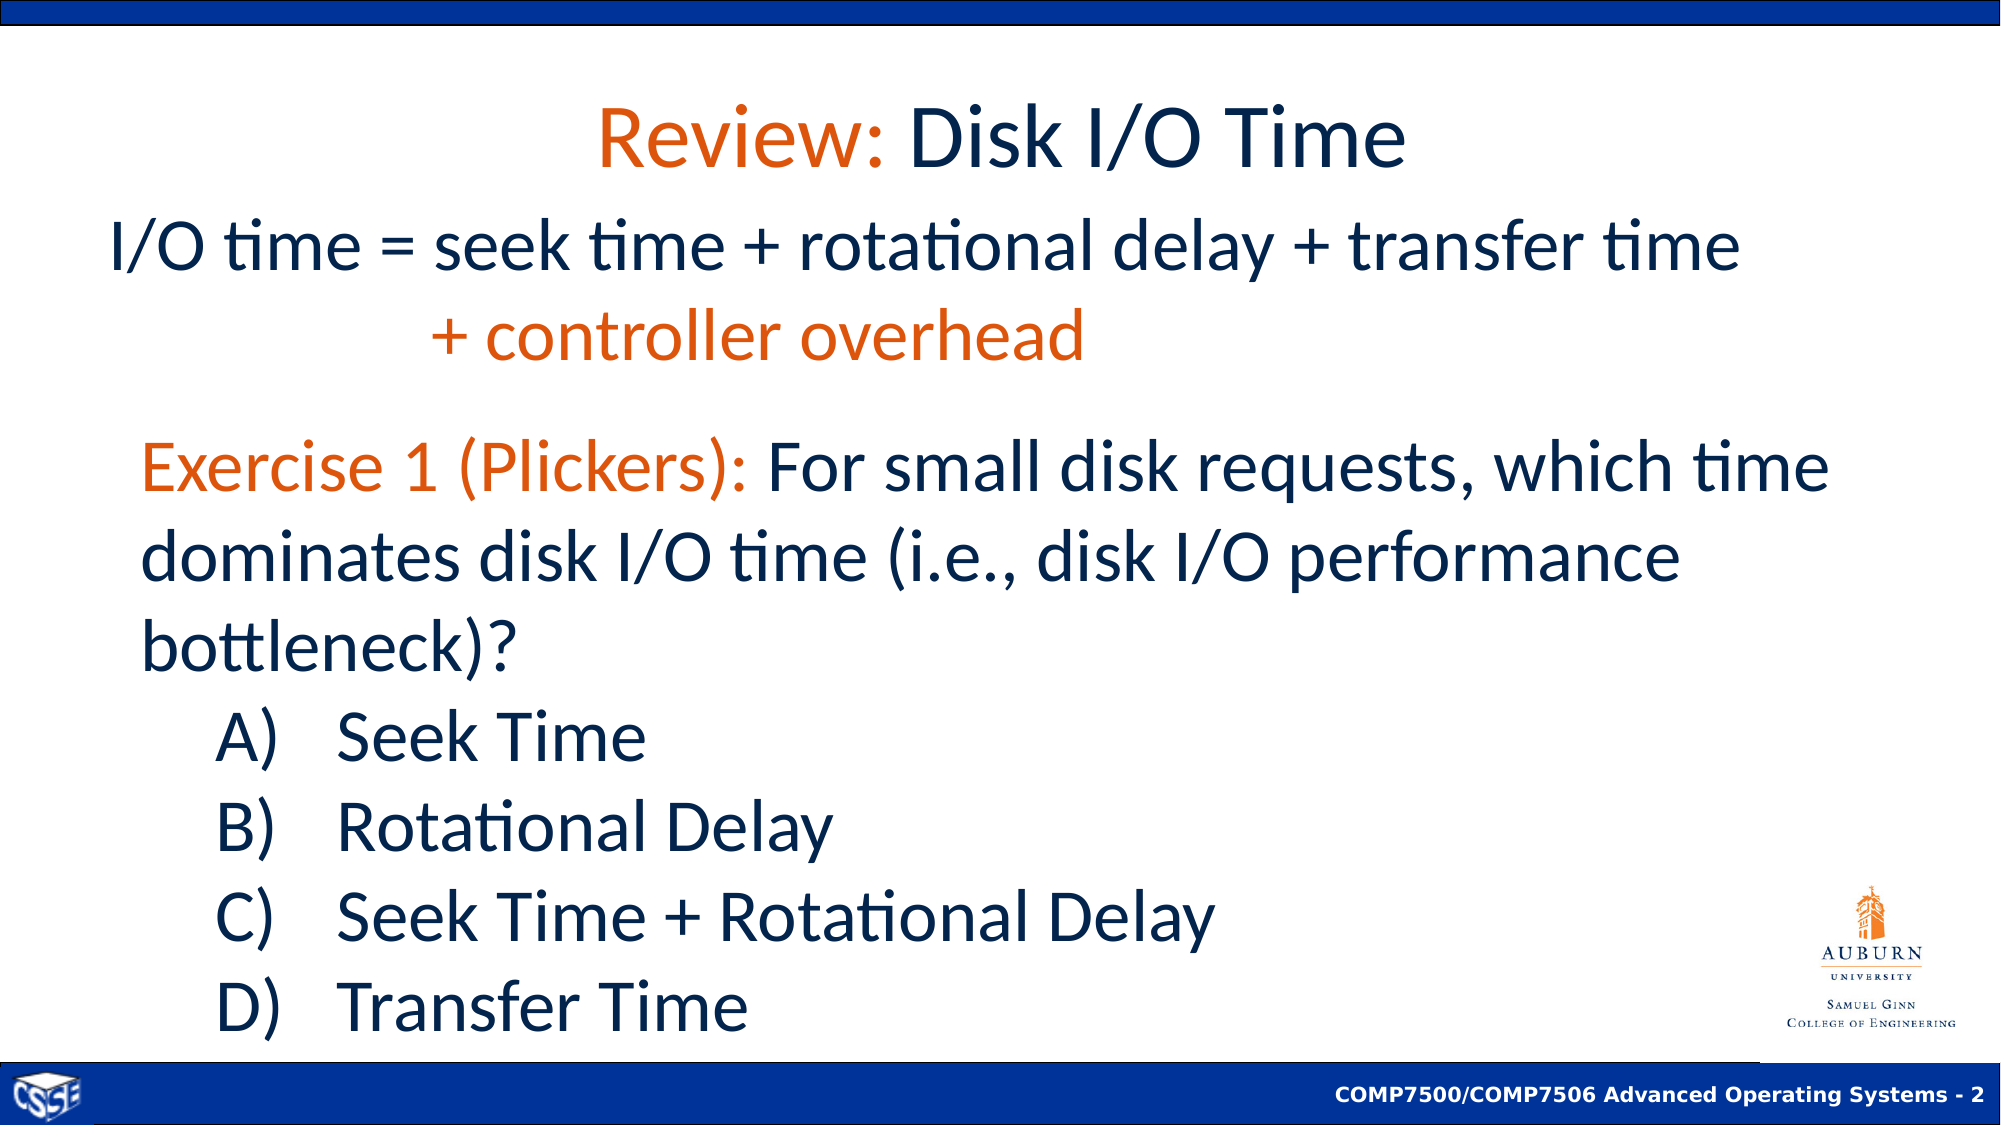

# Review: Disk I/O Time
I/O time = seek time + rotational delay + transfer time
                   + controller overhead
Exercise 1 (Plickers): For small disk requests, which time dominates disk I/O time (i.e., disk I/O performance bottleneck)?
Seek Time
Rotational Delay
Seek Time + Rotational Delay
Transfer Time